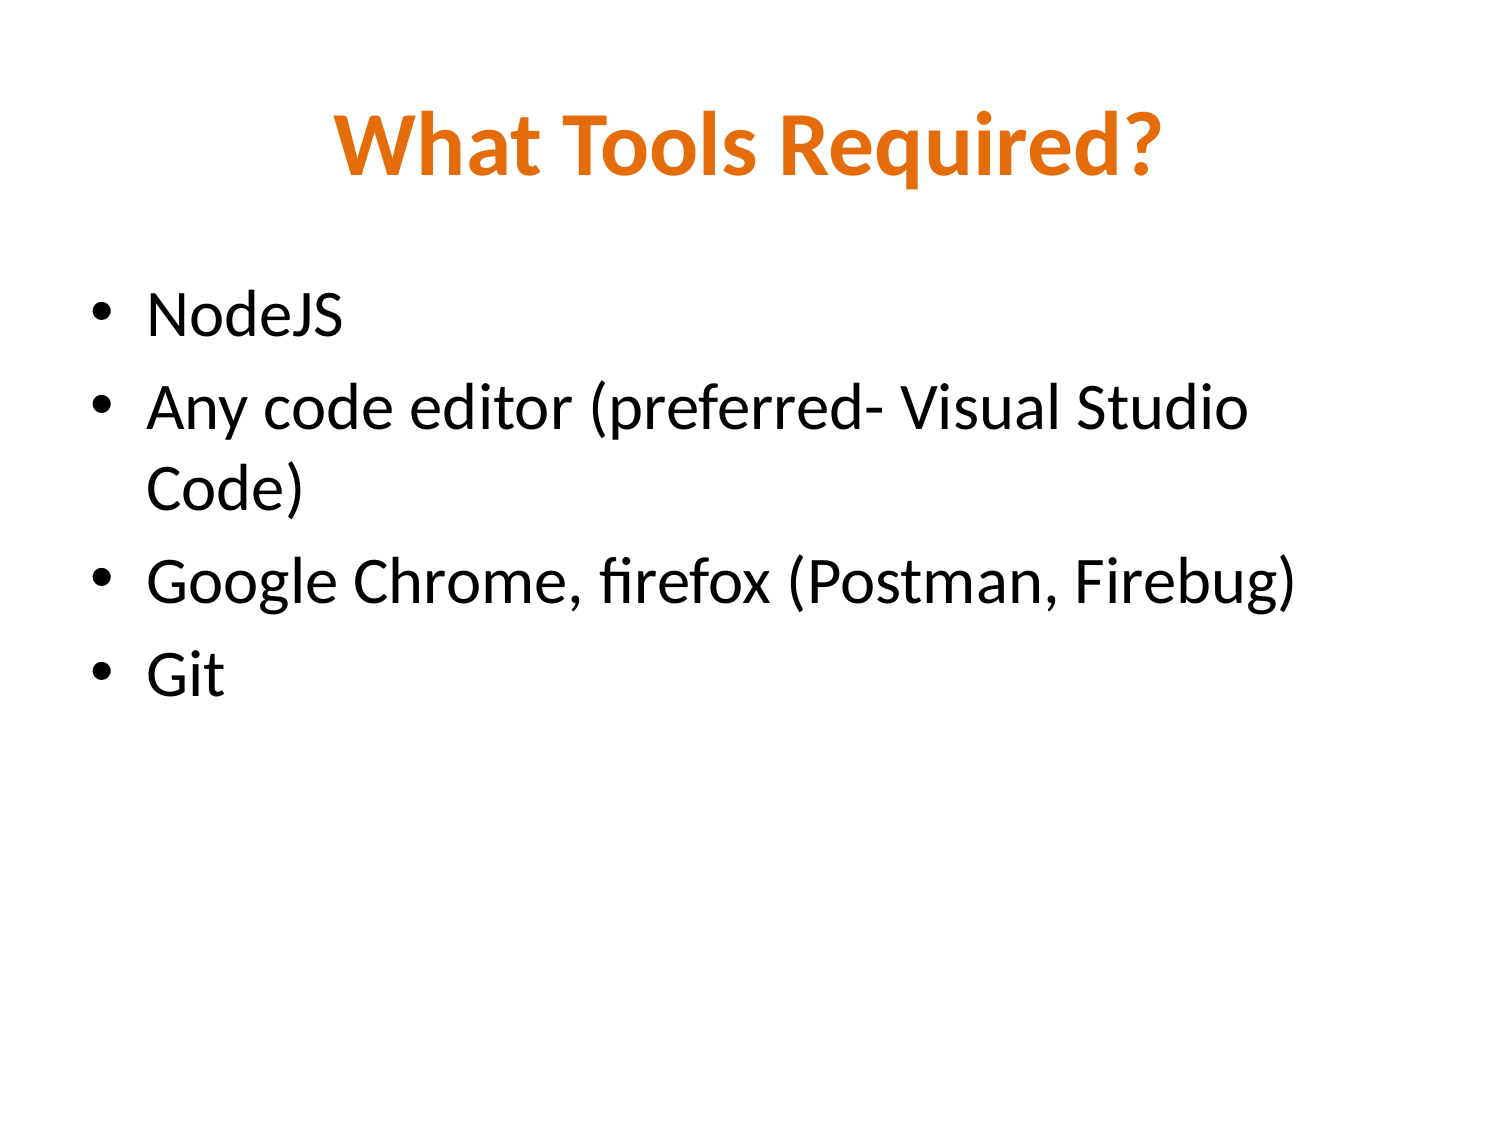

# What Tools Required?
NodeJS
Any code editor (preferred- Visual Studio Code)
Google Chrome, firefox (Postman, Firebug)
Git